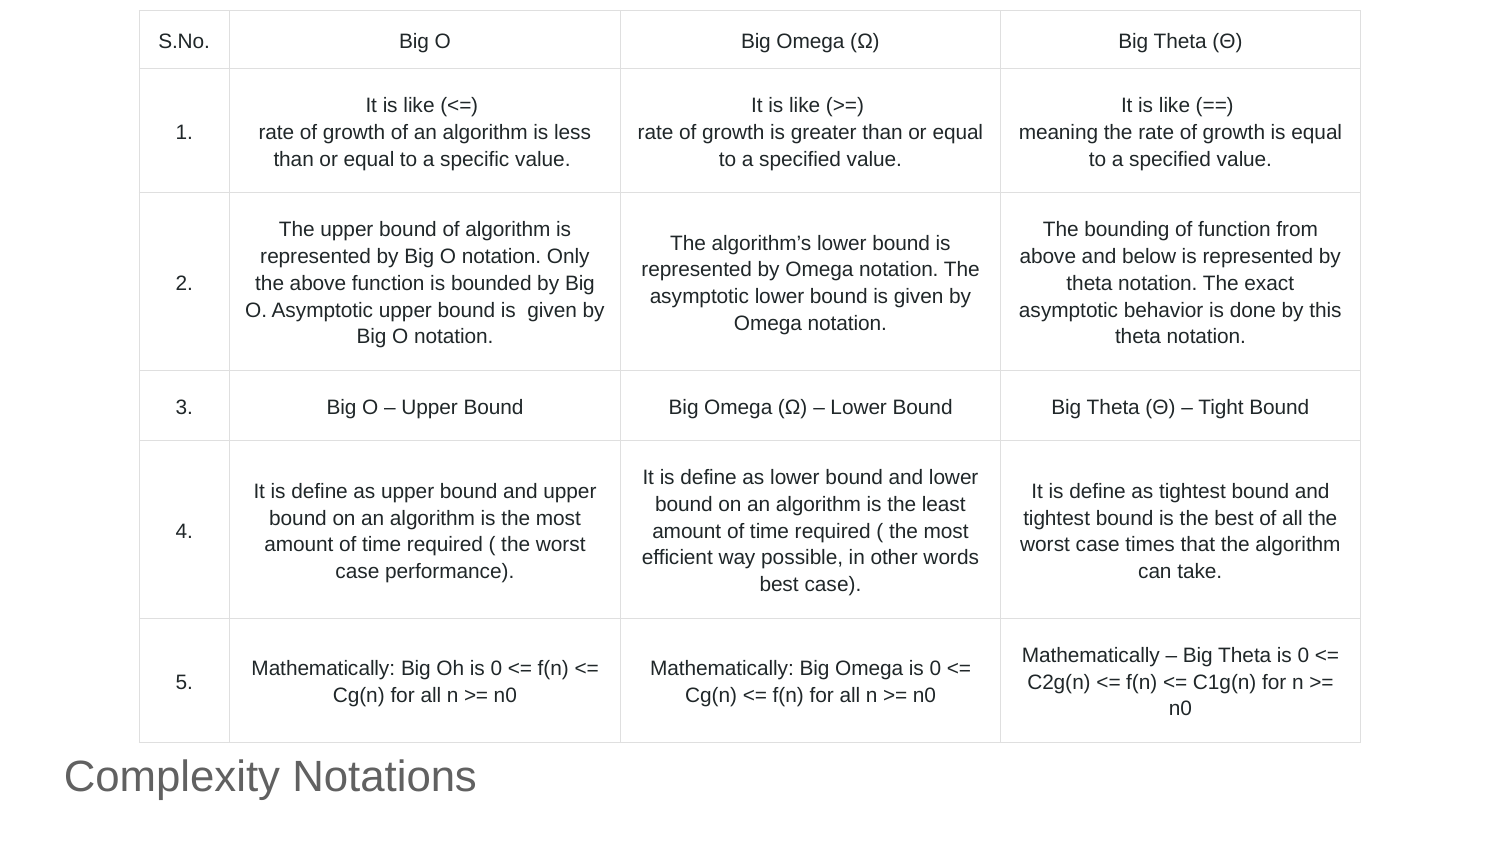

| S.No. | Big O | Big Omega (Ω) | Big Theta (Θ) |
| --- | --- | --- | --- |
| 1. | It is like (<=) rate of growth of an algorithm is less than or equal to a specific value. | It is like (>=) rate of growth is greater than or equal to a specified value. | It is like (==) meaning the rate of growth is equal to a specified value. |
| 2. | The upper bound of algorithm is represented by Big O notation. Only the above function is bounded by Big O. Asymptotic upper bound is given by Big O notation. | The algorithm’s lower bound is represented by Omega notation. The asymptotic lower bound is given by Omega notation. | The bounding of function from above and below is represented by theta notation. The exact asymptotic behavior is done by this theta notation. |
| 3. | Big O – Upper Bound | Big Omega (Ω) – Lower Bound | Big Theta (Θ) – Tight Bound |
| 4. | It is define as upper bound and upper bound on an algorithm is the most amount of time required ( the worst case performance). | It is define as lower bound and lower bound on an algorithm is the least amount of time required ( the most efficient way possible, in other words best case). | It is define as tightest bound and tightest bound is the best of all the worst case times that the algorithm can take. |
| 5. | Mathematically: Big Oh is 0 <= f(n) <= Cg(n) for all n >= n0 | Mathematically: Big Omega is 0 <= Cg(n) <= f(n) for all n >= n0 | Mathematically – Big Theta is 0 <= C2g(n) <= f(n) <= C1g(n) for n >= n0 |
Complexity Notations